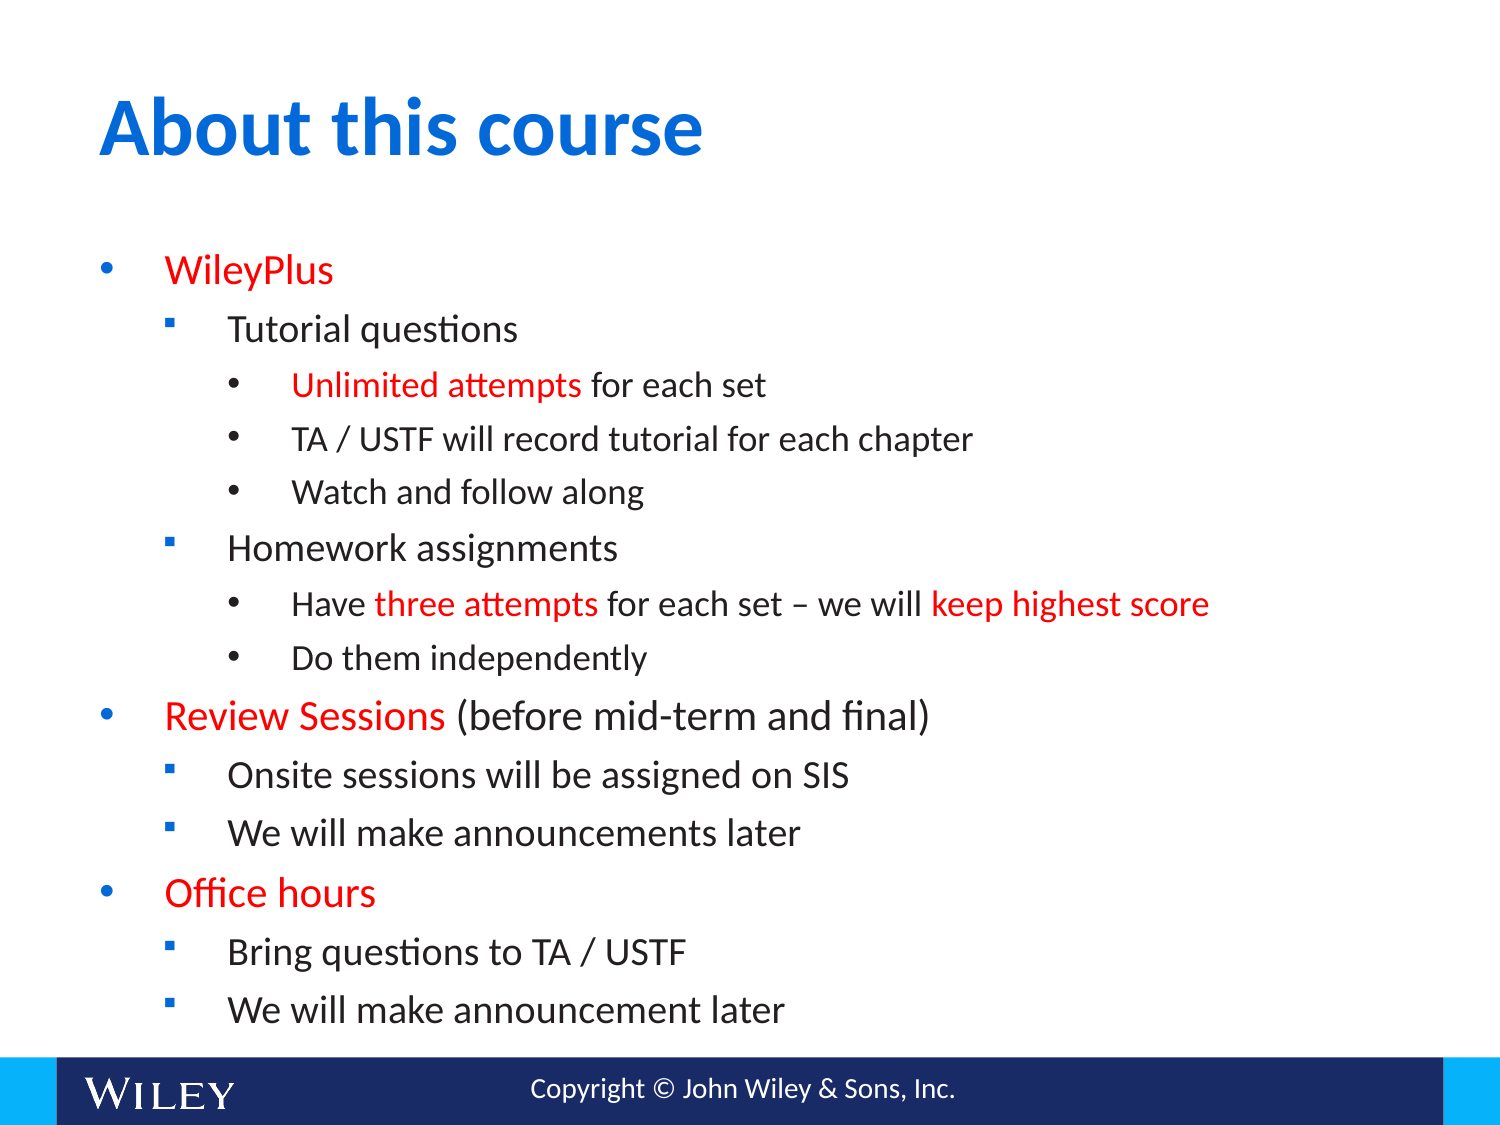

# About this course
WileyPlus
Tutorial questions
Unlimited attempts for each set
TA / USTF will record tutorial for each chapter
Watch and follow along
Homework assignments
Have three attempts for each set – we will keep highest score
Do them independently
Review Sessions (before mid-term and final)
Onsite sessions will be assigned on SIS
We will make announcements later
Office hours
Bring questions to TA / USTF
We will make announcement later